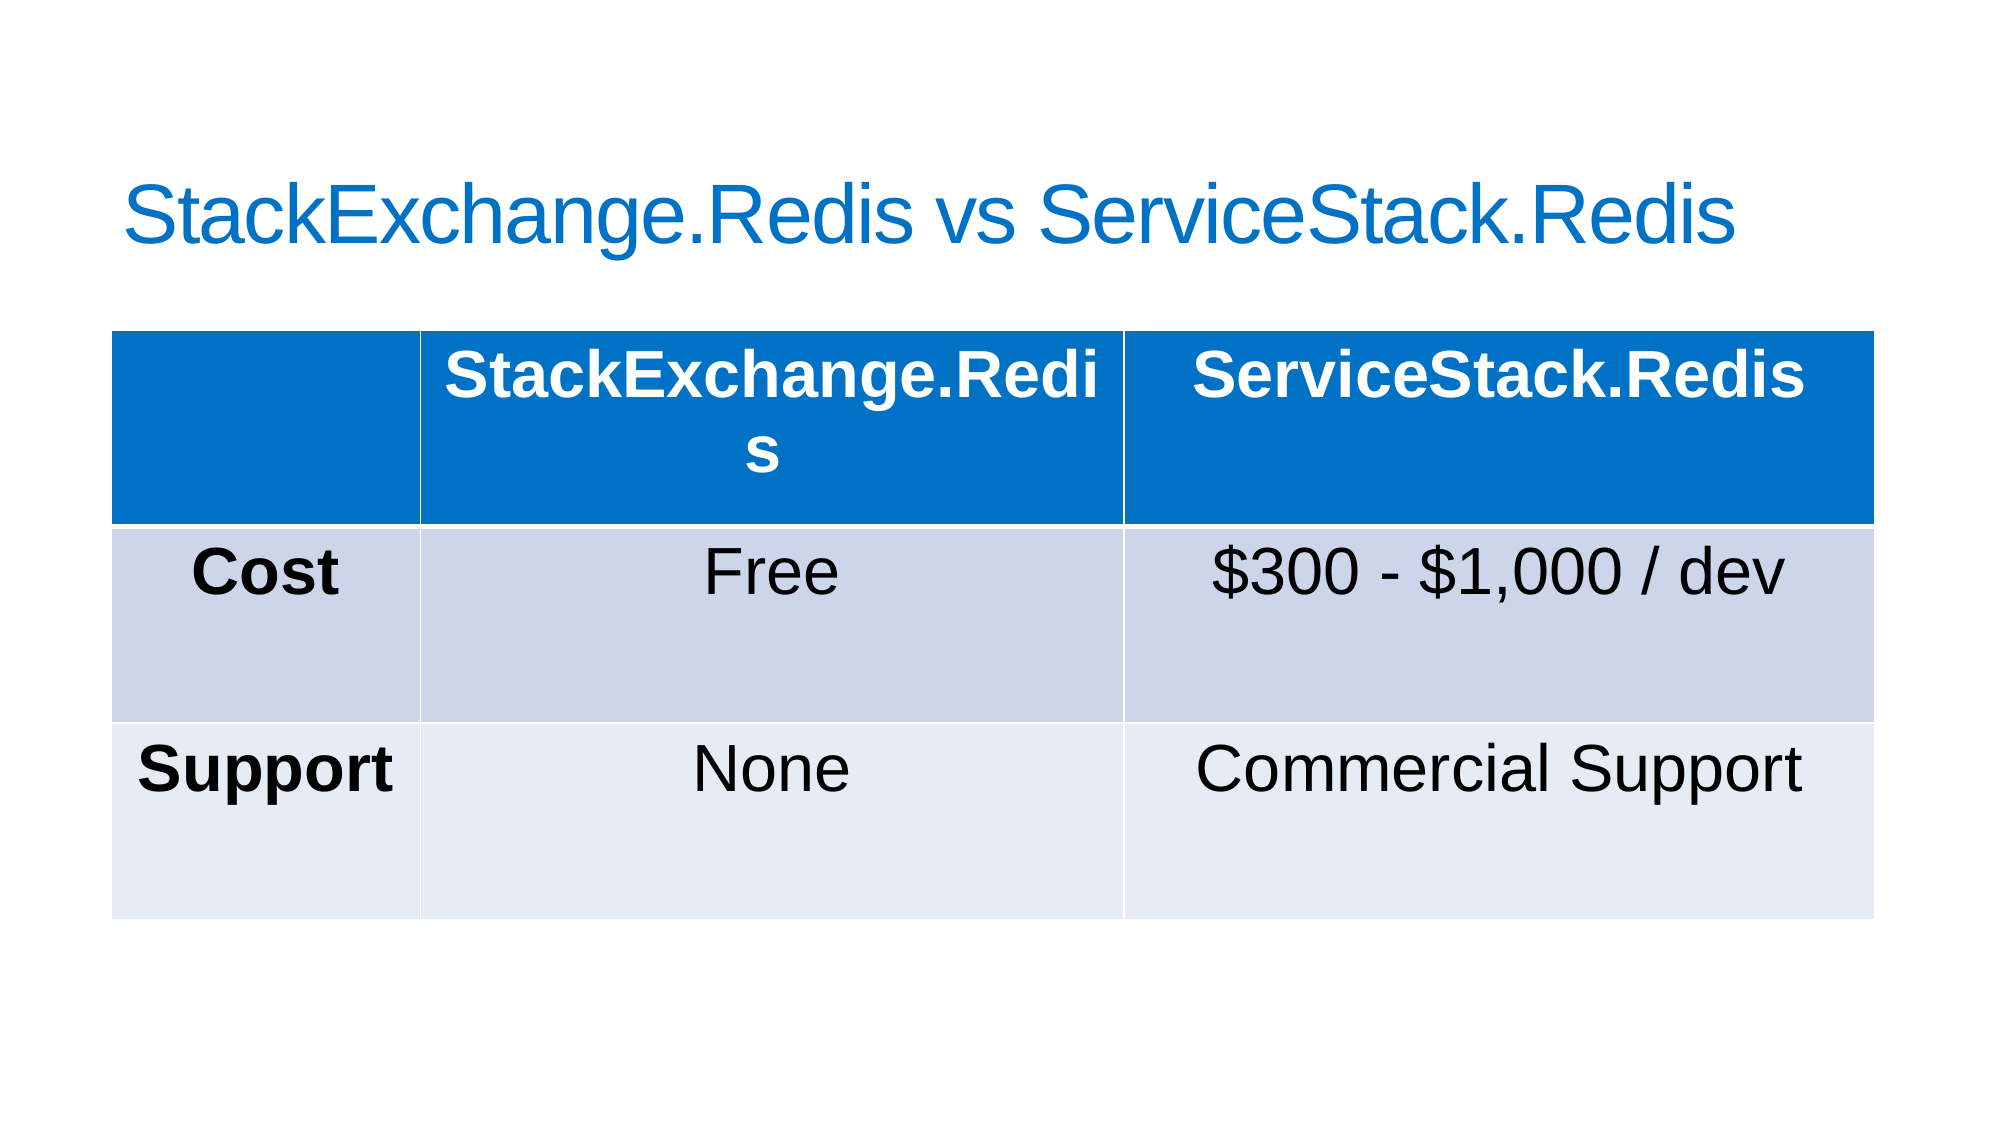

# StackExchange.Redis vs ServiceStack.Redis
|  | StackExchange.Redis | ServiceStack.Redis |
| --- | --- | --- |
| Cost | Free | $300 - $1,000 / dev |
| Support | None | Commercial Support |